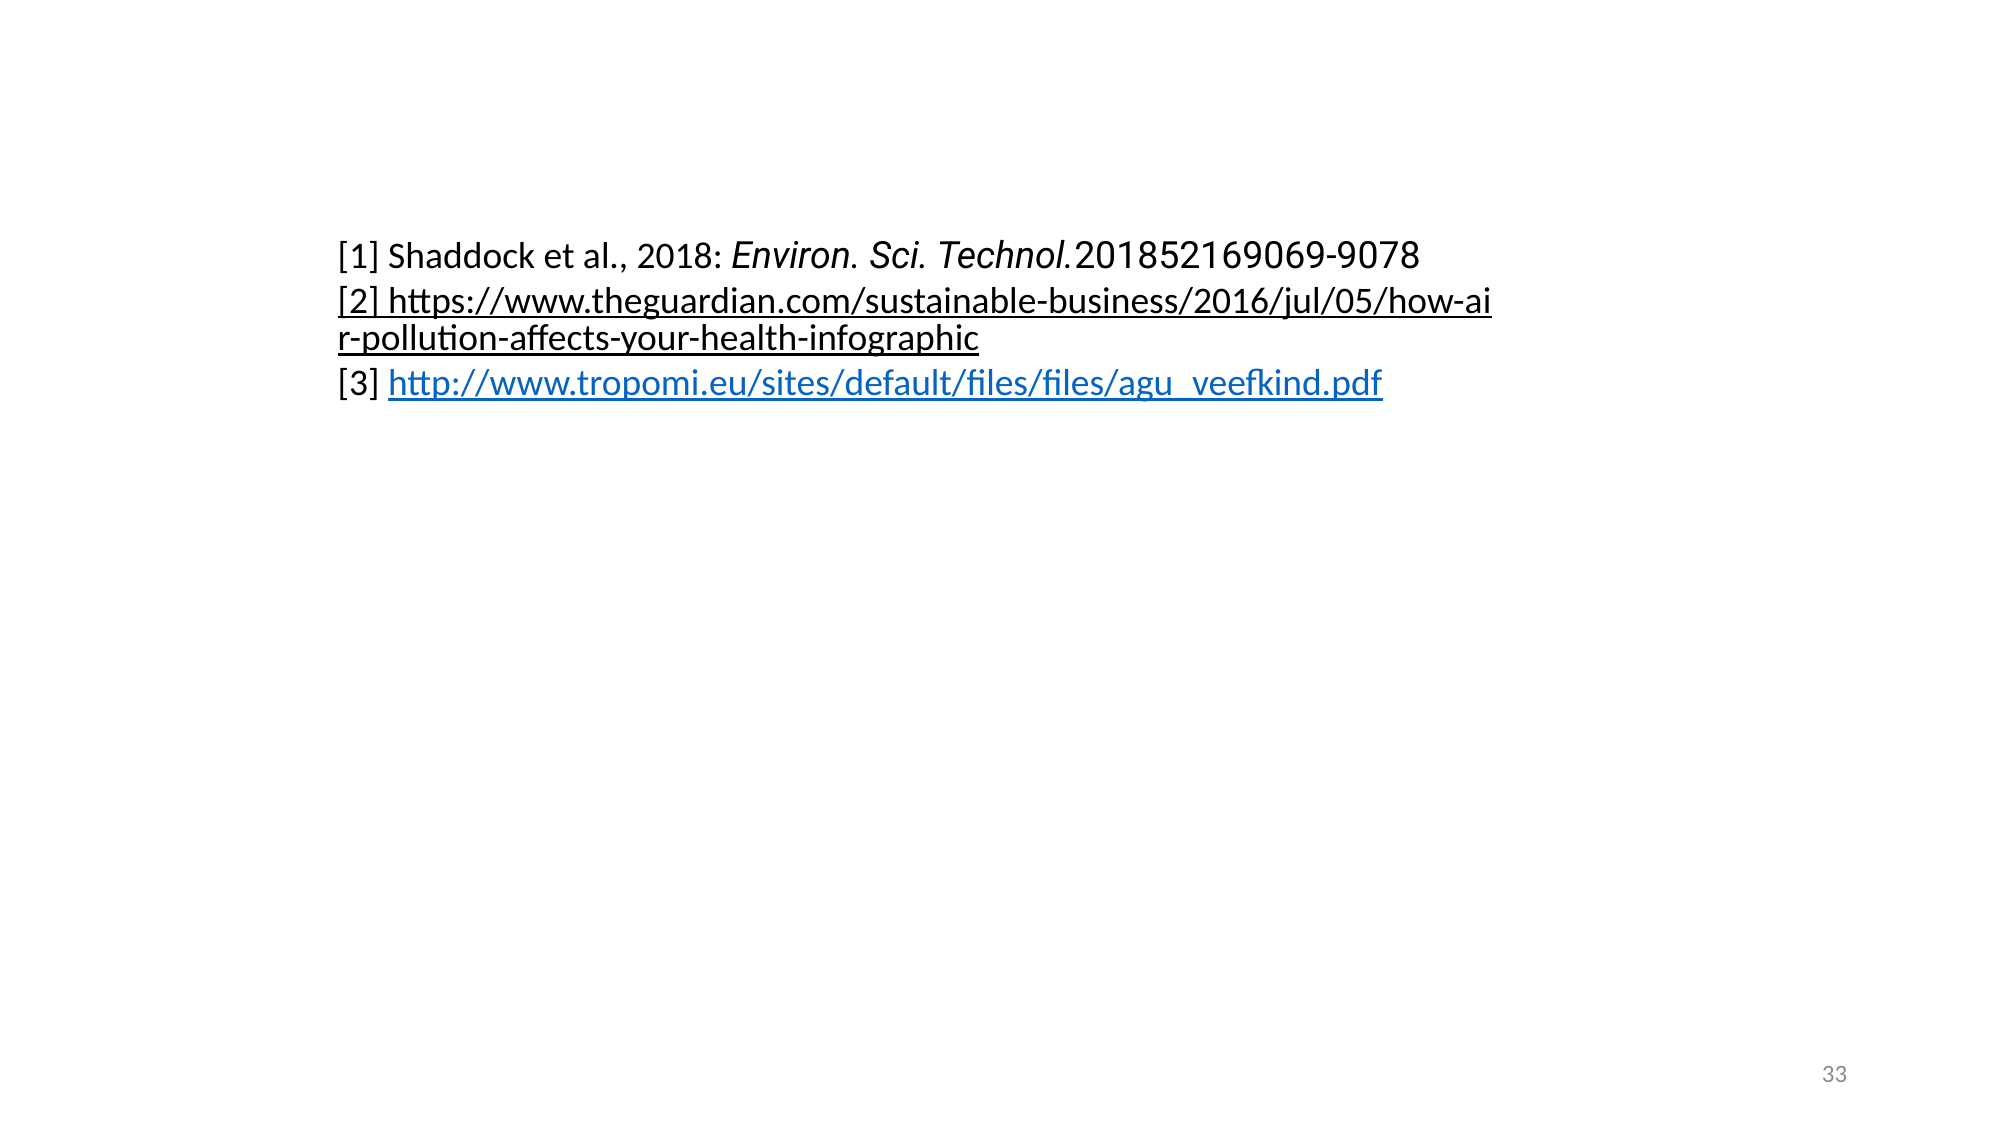

[1] Shaddock et al., 2018: Environ. Sci. Technol.201852169069-9078
[2] https://www.theguardian.com/sustainable-business/2016/jul/05/how-air-pollution-affects-your-health-infographic
[3] http://www.tropomi.eu/sites/default/files/files/agu_veefkind.pdf

33